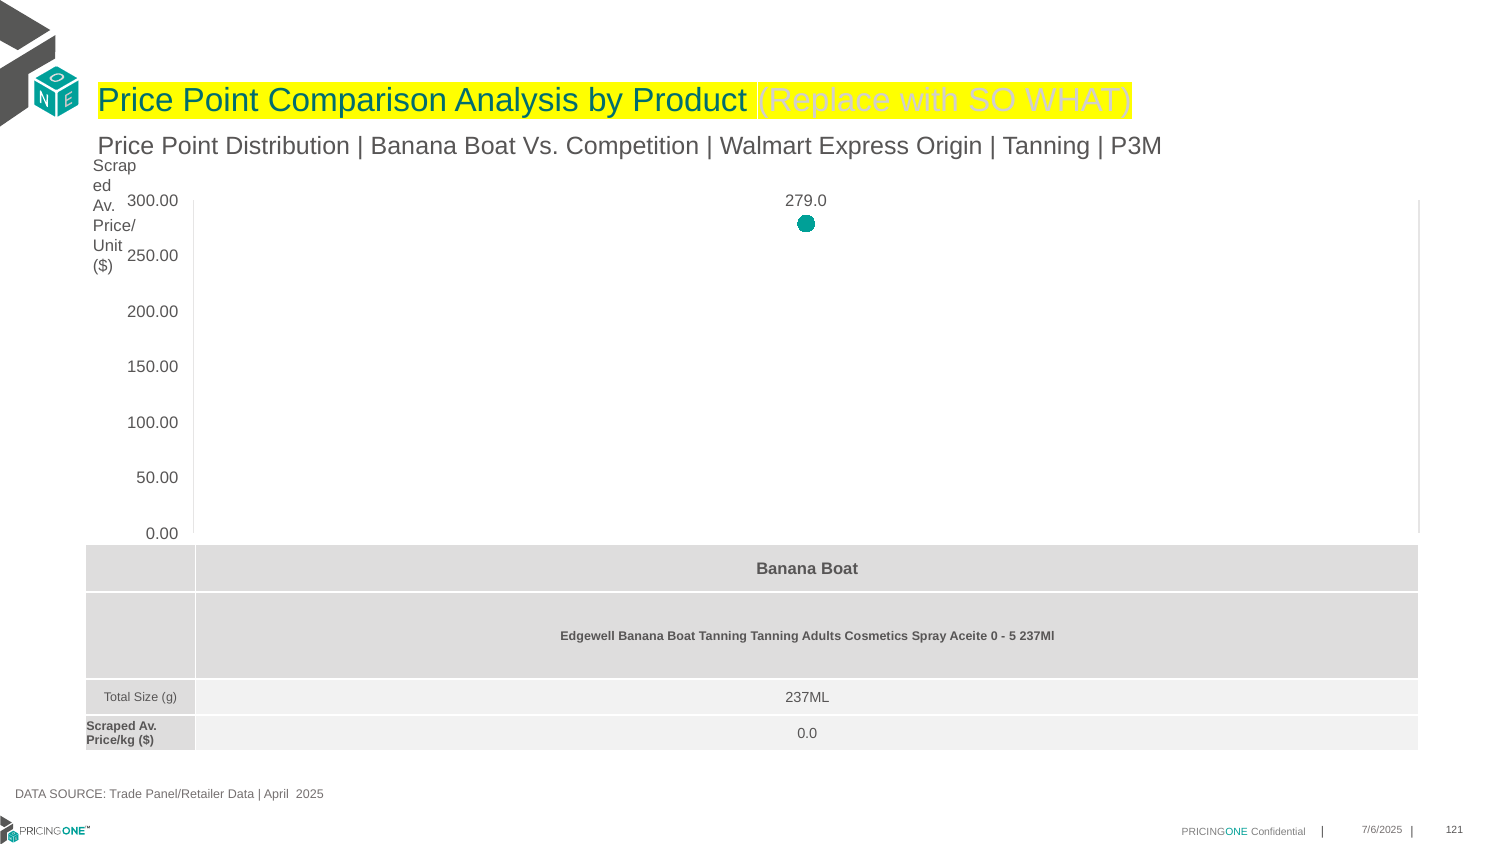

# Price Point Comparison Analysis by Product (Replace with SO WHAT)
Price Point Distribution | Banana Boat Vs. Competition | Walmart Express Origin | Tanning | P3M
Scraped Av. Price/Unit ($)

### Chart

| Category | Scraped Av. Price/Unit |
|---|---|
| Edgewell Banana Boat Tanning Tanning Adults Cosmetics Spray Aceite 0 - 5 237Ml | 279.0 |
|  | Banana Boat |
| --- | --- |
|  | Edgewell Banana Boat Tanning Tanning Adults Cosmetics Spray Aceite 0 - 5 237Ml |
| Total Size (g) | 237ML |
| Scraped Av. Price/kg ($) | 0.0 |
DATA SOURCE: Trade Panel/Retailer Data | April  2025

7/6/2025
121